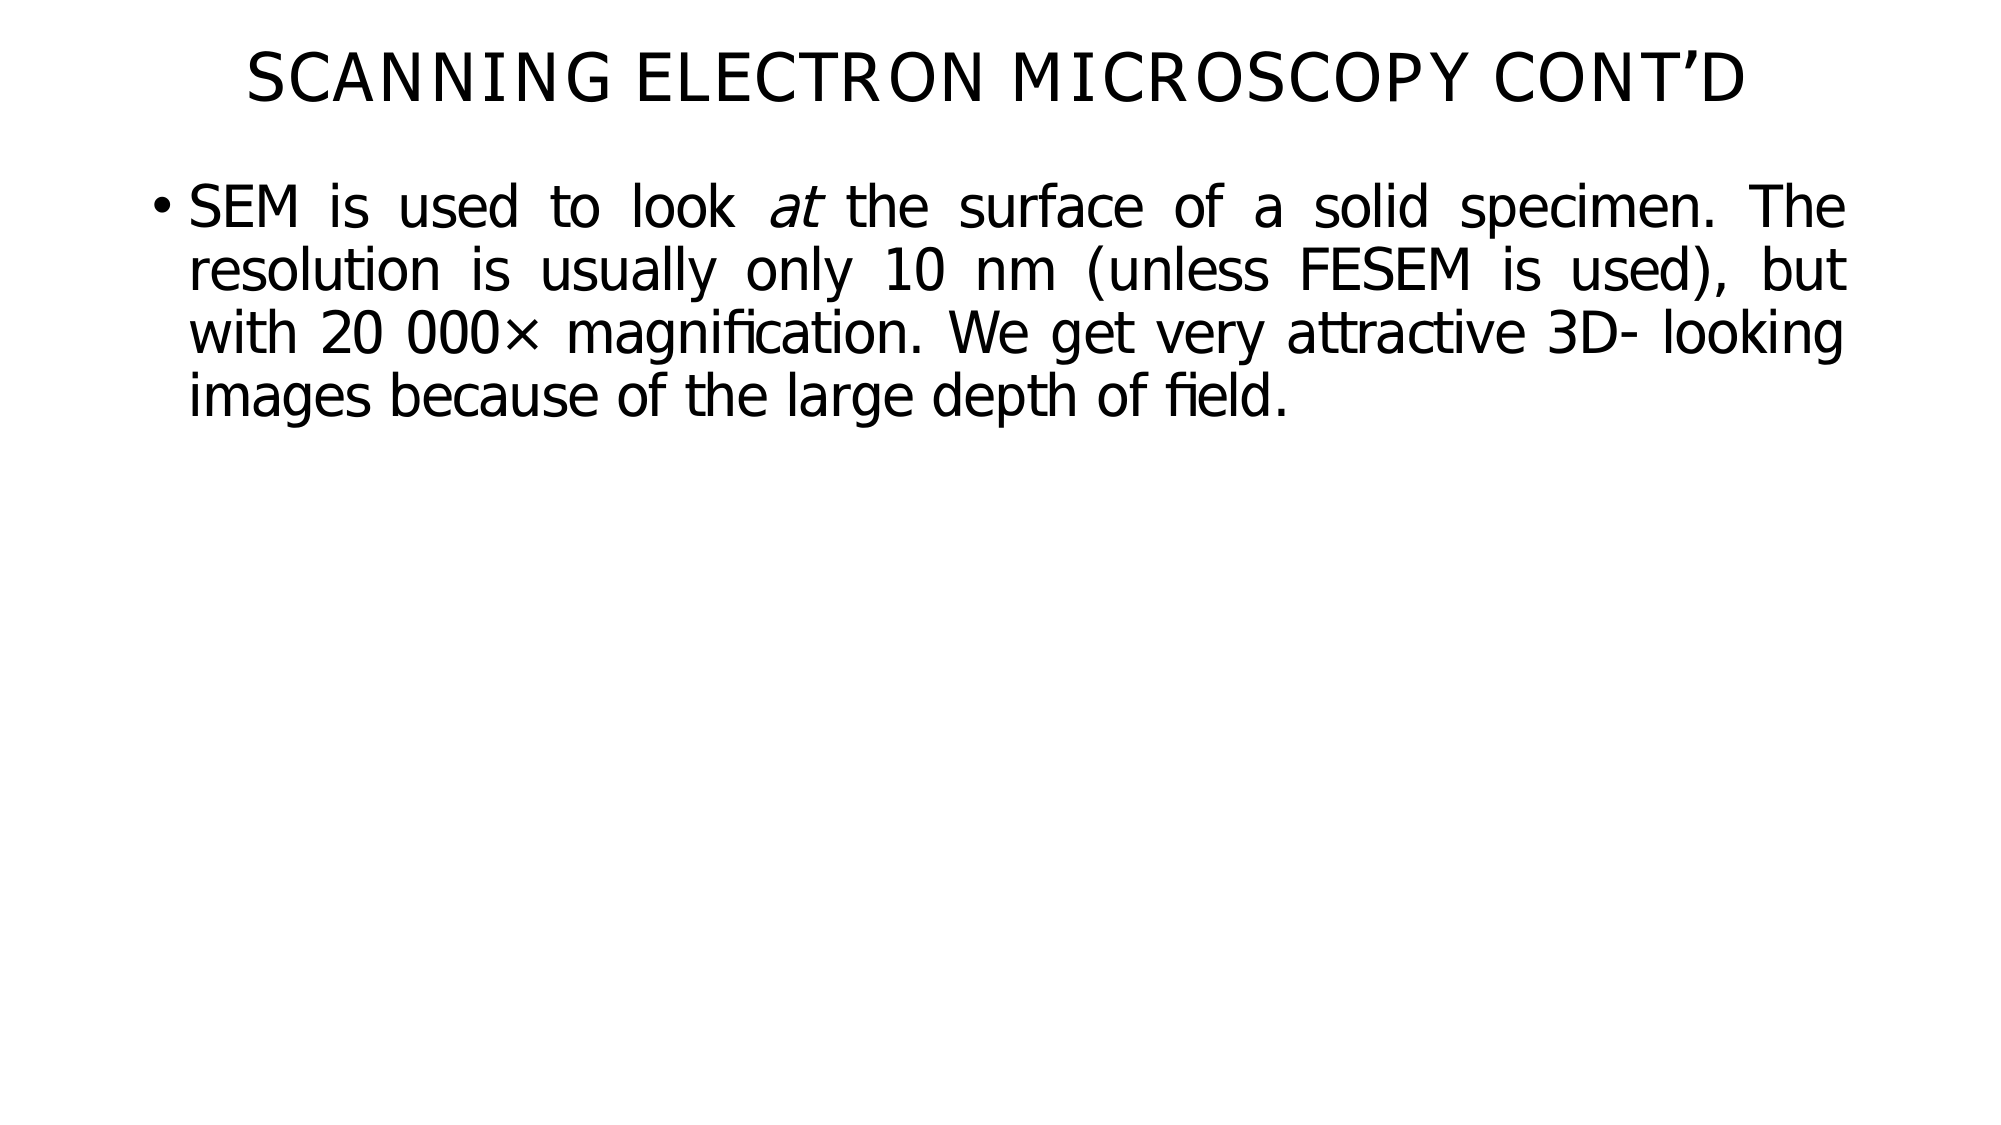

# SCANNING ELECTRON MICROSCOPY CONT’D
SEM is used to look at the surface of a solid specimen. The resolution is usually only 10 nm (unless FESEM is used), but with 20 000× magnification. We get very attractive 3D- looking images because of the large depth of field.